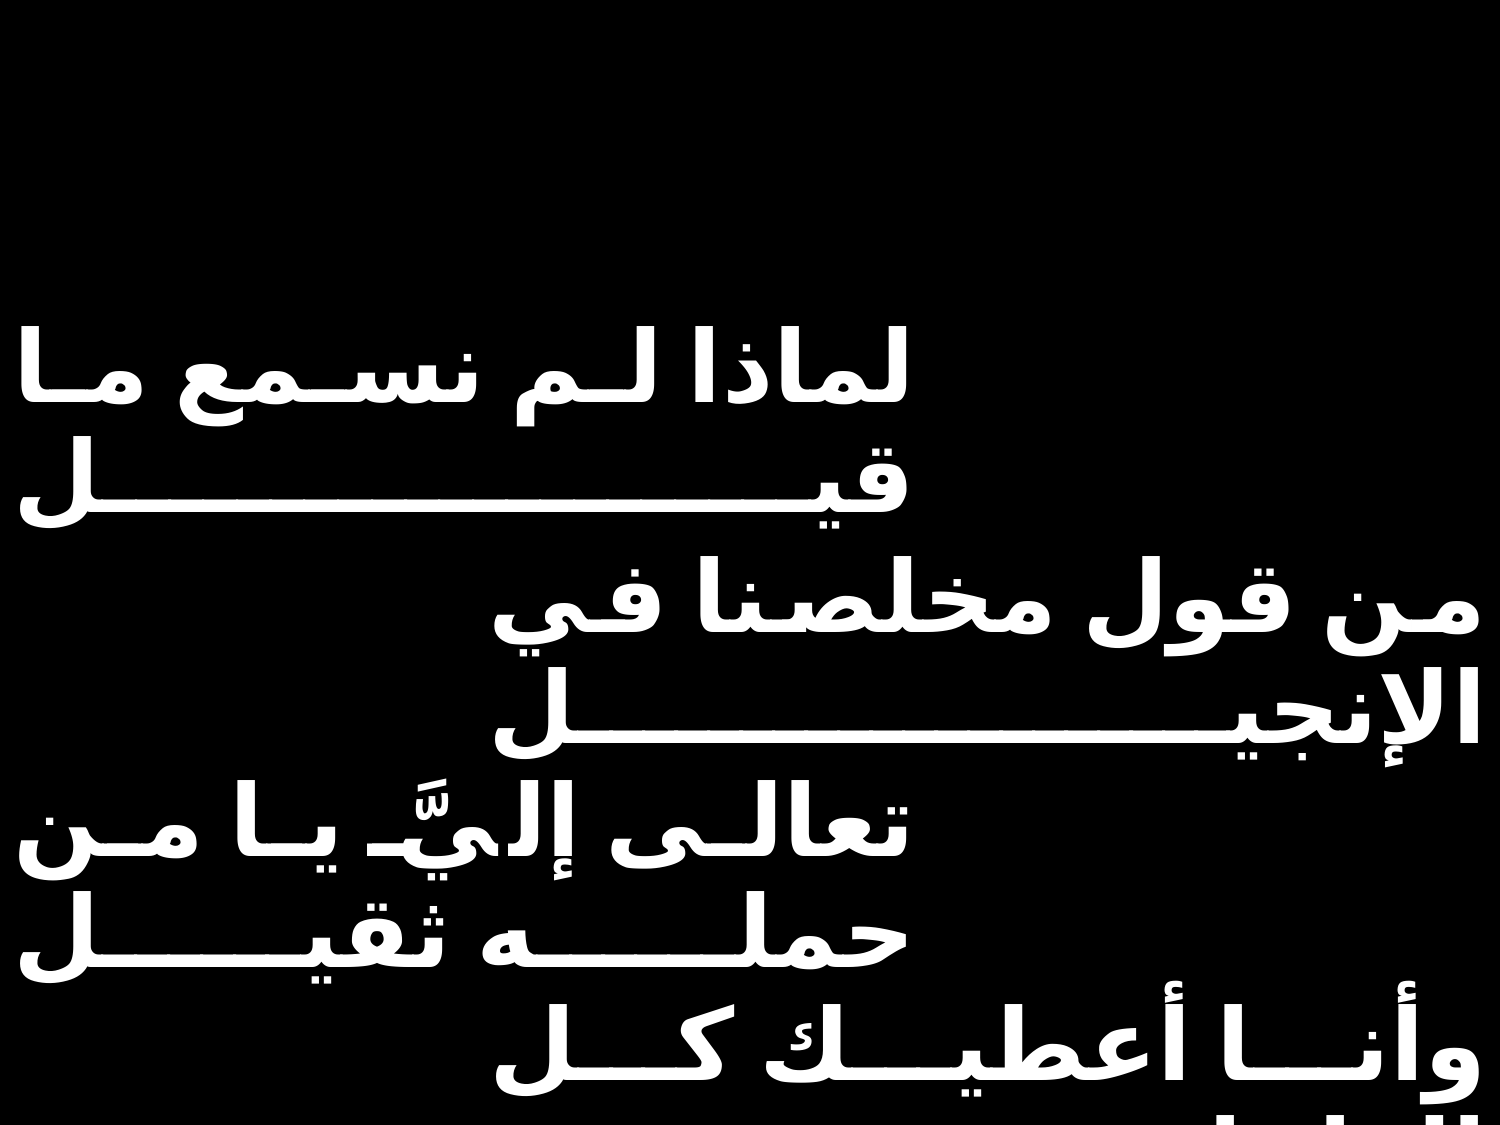

| لماذا لم نسمع ما قيل |  |  |
| --- | --- | --- |
|  | من قول مخلصنا في الإنجيل |  |
| تعالى إليَّ يا من حمله ثقيل |  |  |
|  | وأنا أعطيك كل الراحات |  |